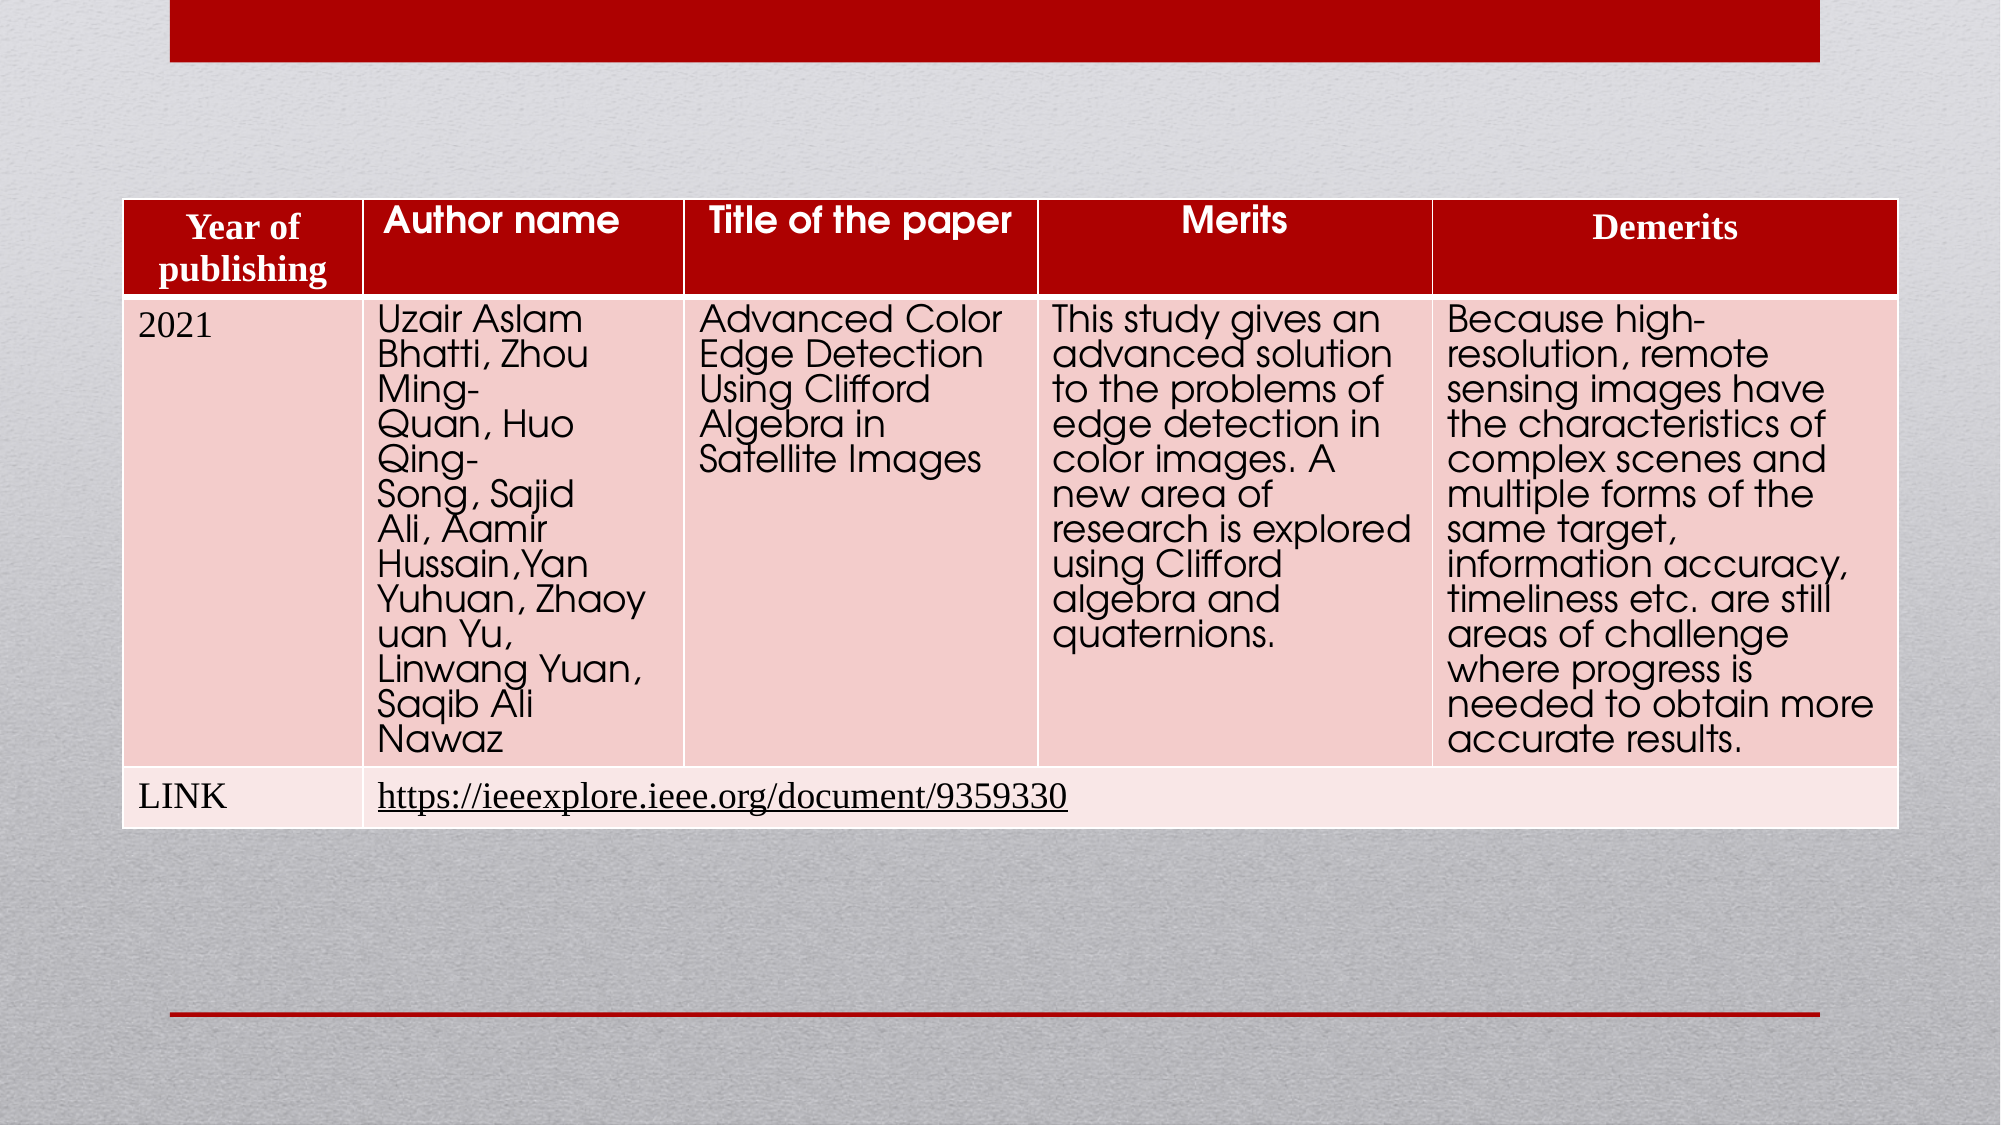

| Year of publishing | Author name | Title of the paper | Merits | Demerits |
| --- | --- | --- | --- | --- |
| 2021 | Uzair Aslam Bhatti, Zhou Ming-Quan, Huo Qing-Song, Sajid Ali, Aamir Hussain,Yan Yuhuan, Zhaoyuan Yu, Linwang Yuan, Saqib Ali Nawaz | Advanced Color Edge Detection Using Clifford Algebra in Satellite Images | This study gives an advanced solution to the problems of edge detection in color images. A new area of research is explored using Clifford algebra and quaternions. | Because high-resolution, remote sensing images have the characteristics of complex scenes and multiple forms of the same target, information accuracy, timeliness etc. are still areas of challenge where progress is needed to obtain more accurate results. |
| LINK | https://ieeexplore.ieee.org/document/9359330 |  |  |  |